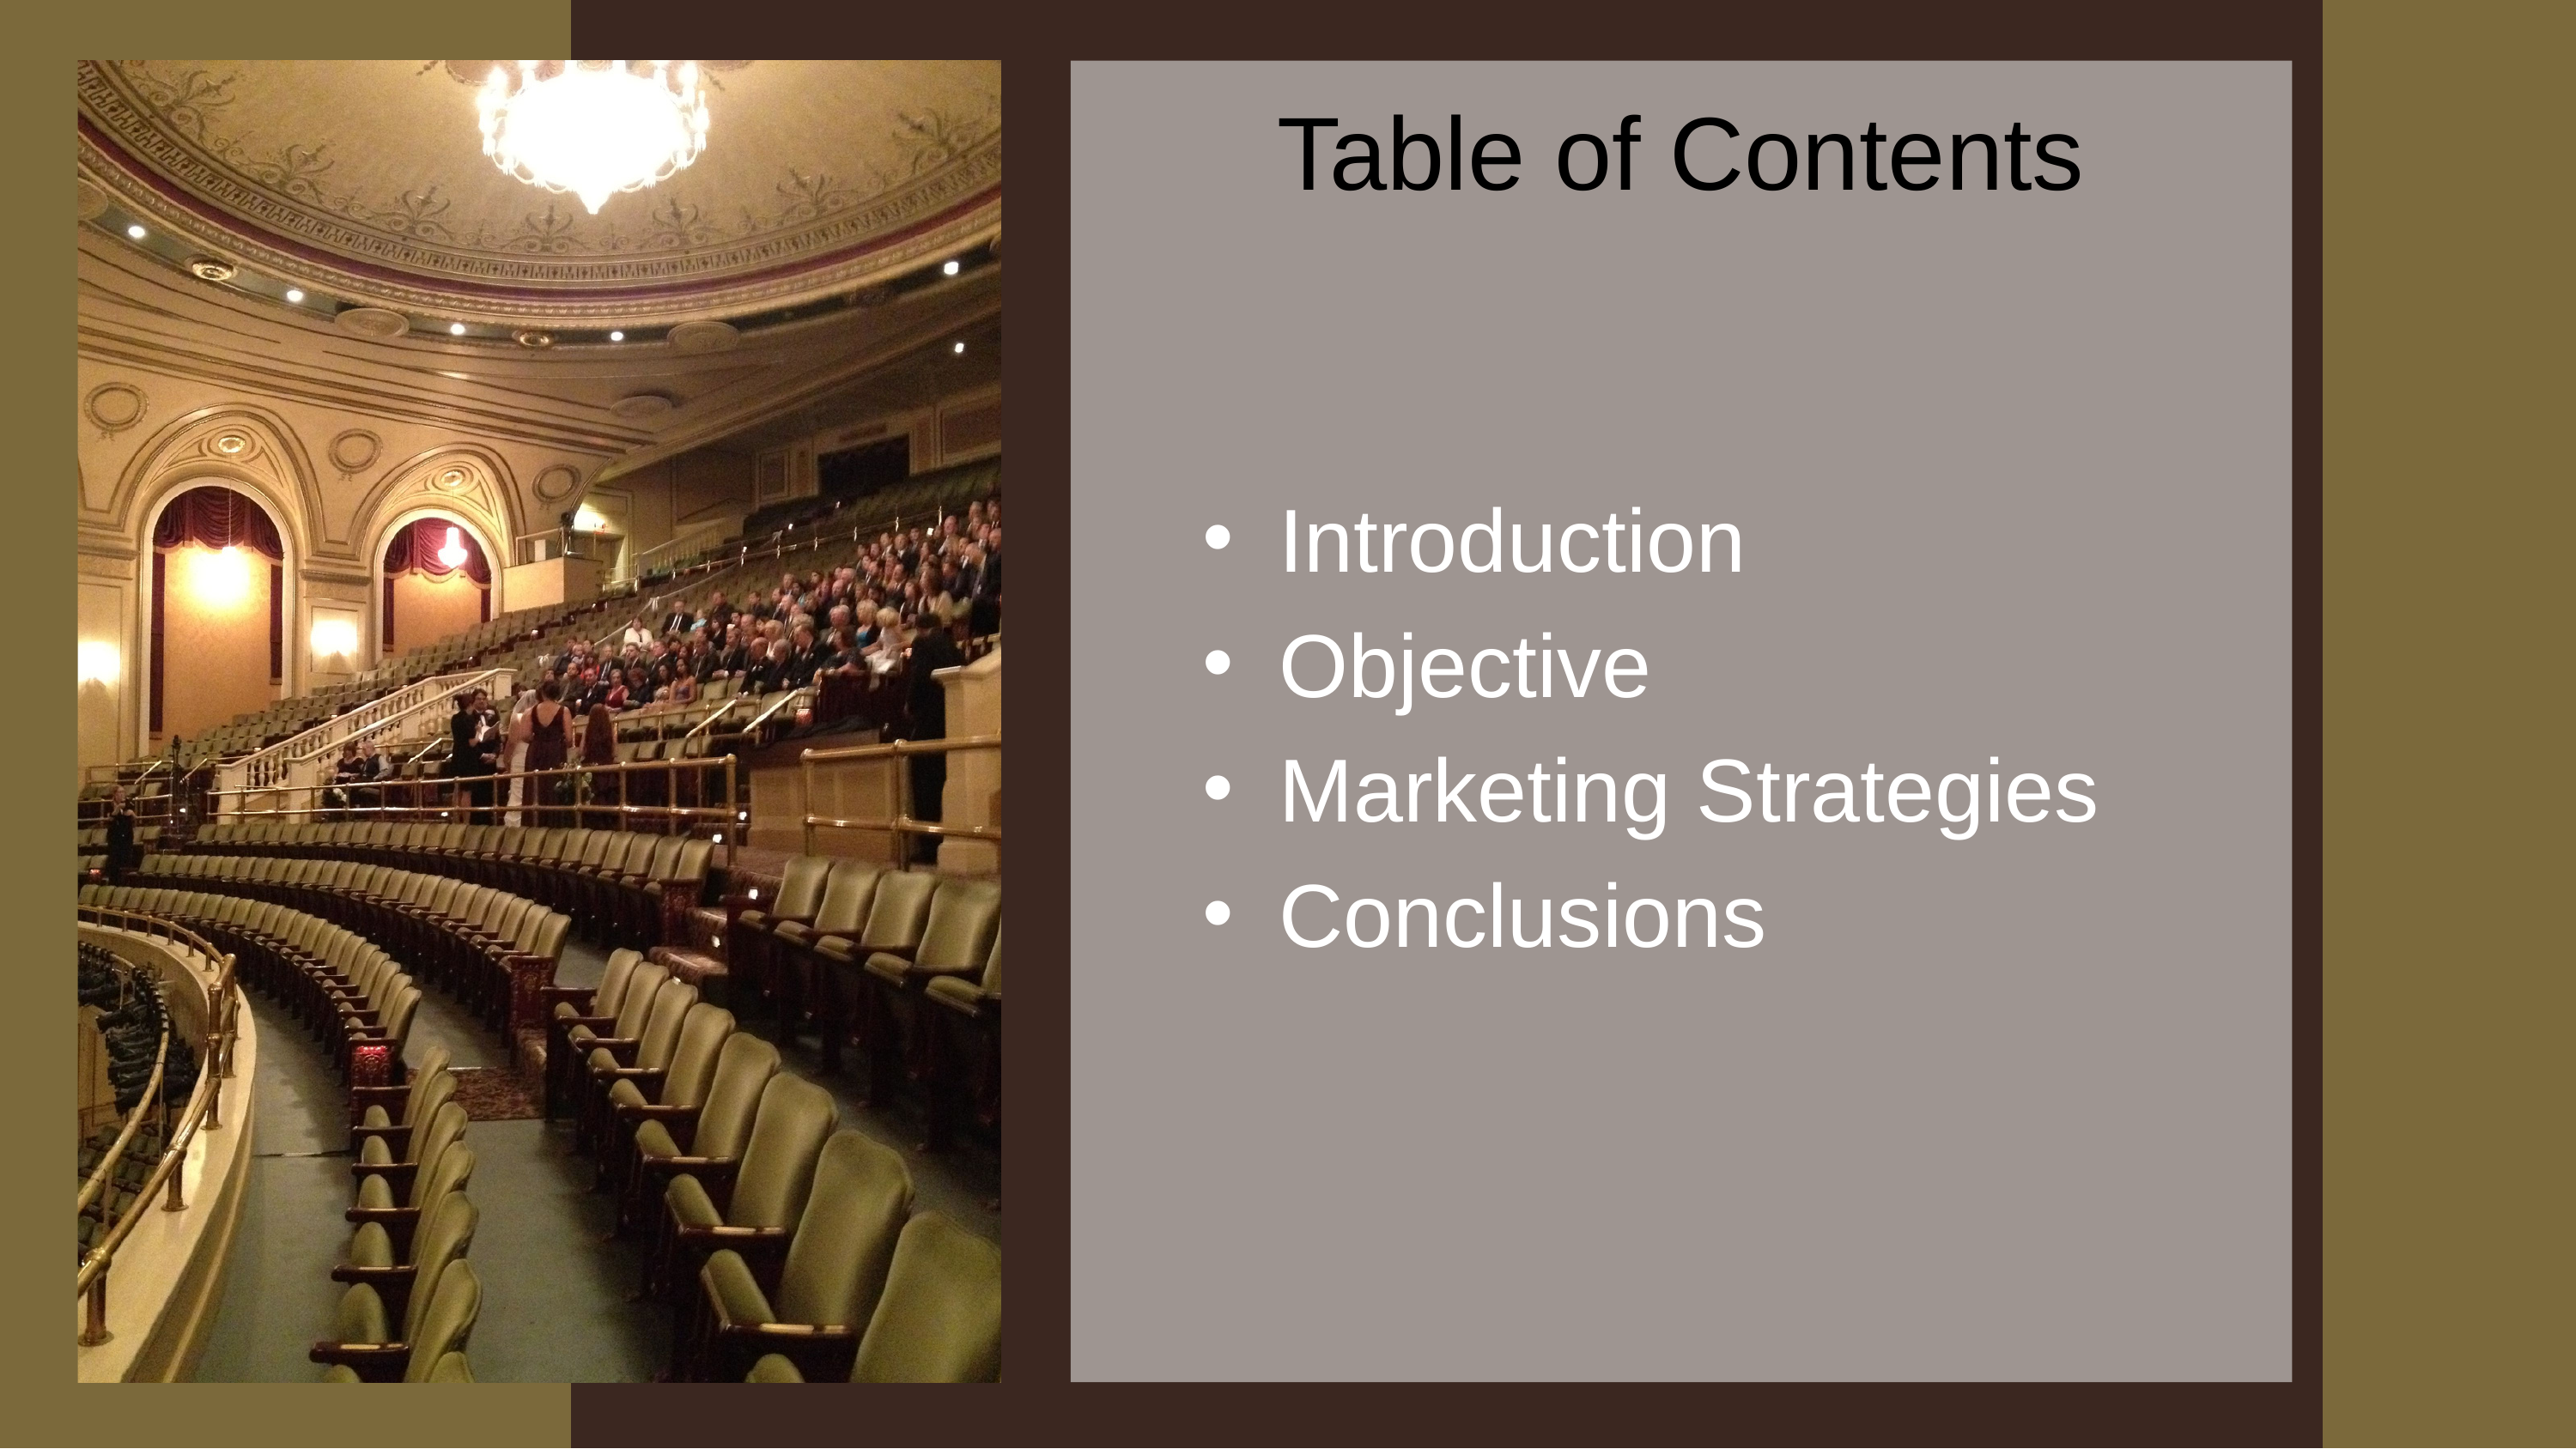

Table of Contents
Introduction
Objective
Marketing Strategies
Conclusions